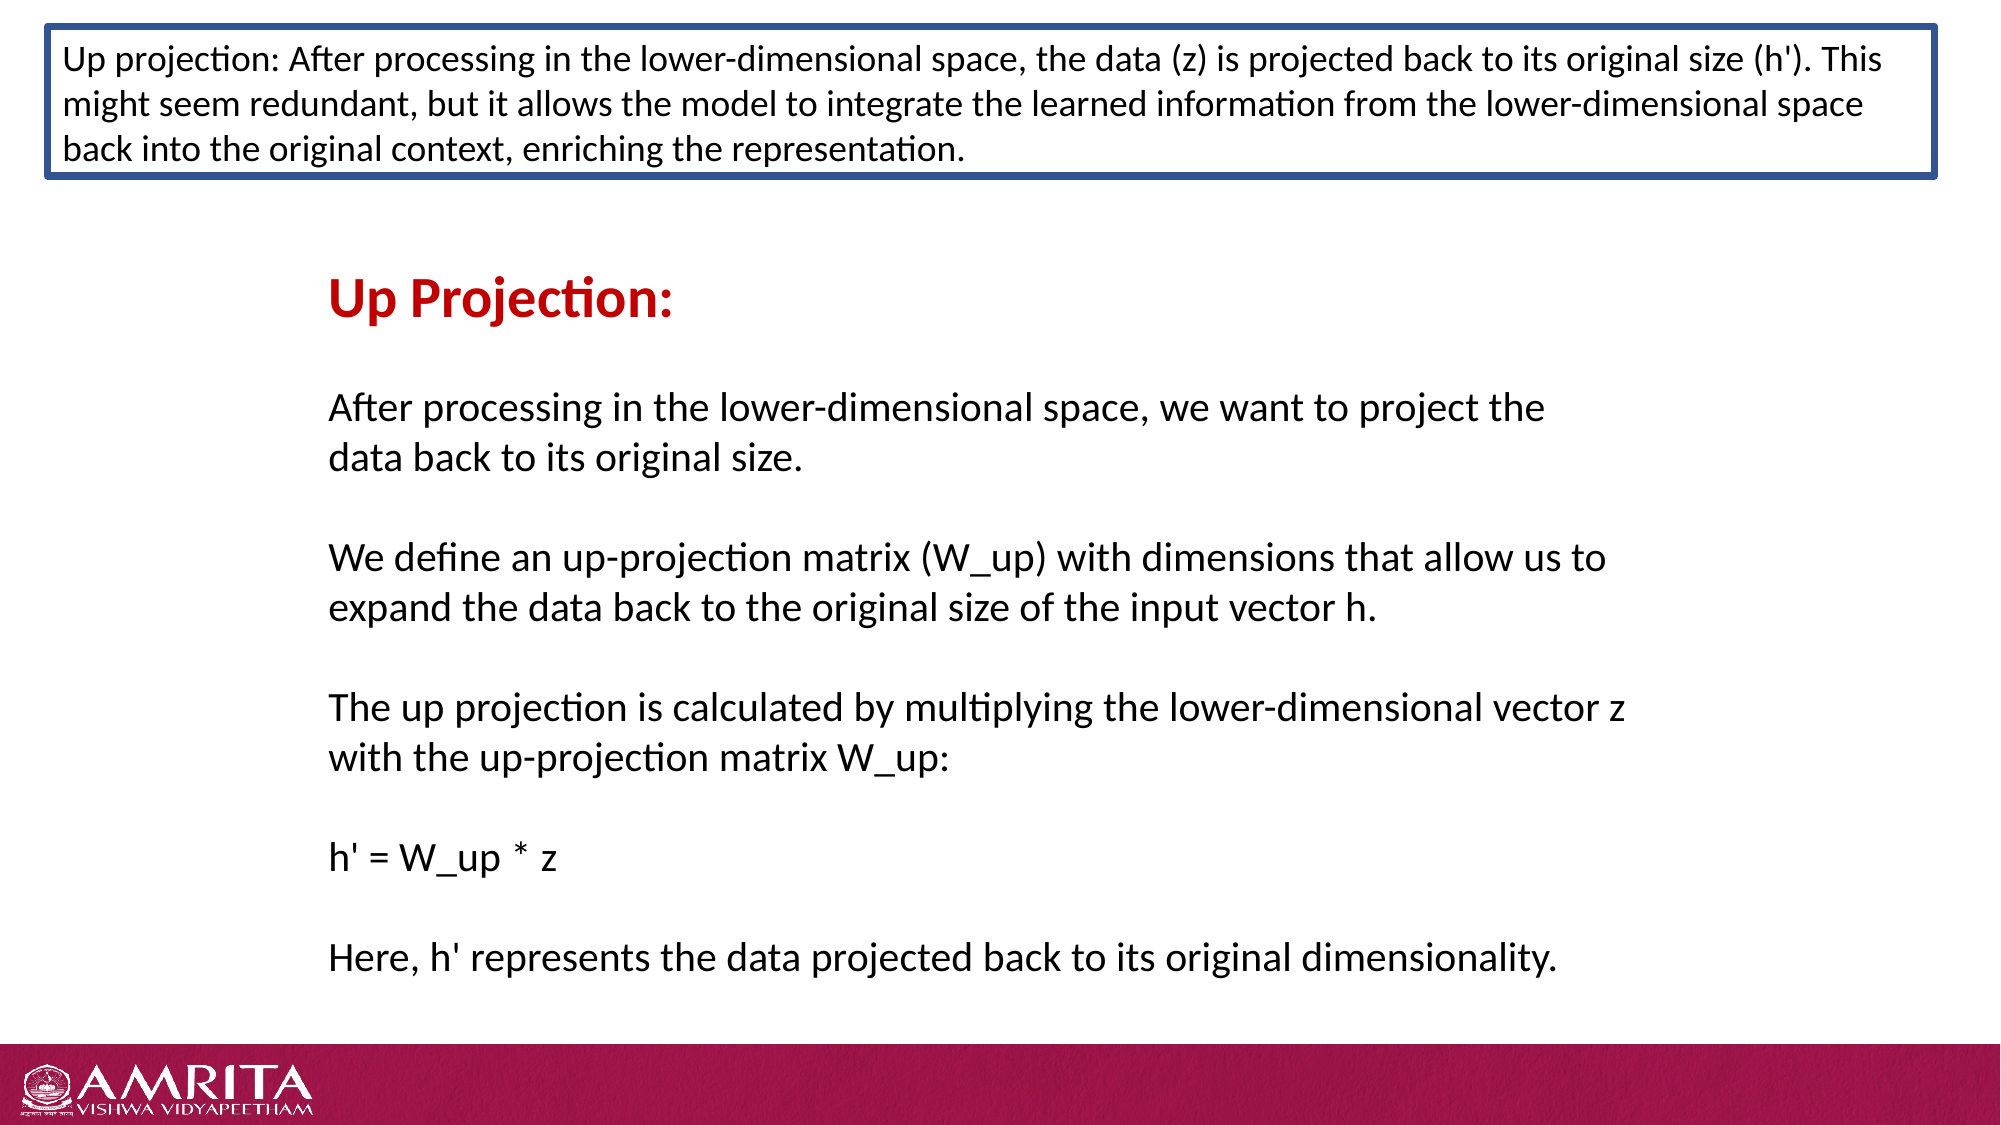

Up projection: After processing in the lower-dimensional space, the data (z) is projected back to its original size (h'). This might seem redundant, but it allows the model to integrate the learned information from the lower-dimensional space back into the original context, enriching the representation.
Up Projection:

After processing in the lower-dimensional space, we want to project the data back to its original size.

We define an up-projection matrix (W_up) with dimensions that allow us to expand the data back to the original size of the input vector h.

The up projection is calculated by multiplying the lower-dimensional vector z with the up-projection matrix W_up:

h' = W_up * z

Here, h' represents the data projected back to its original dimensionality.